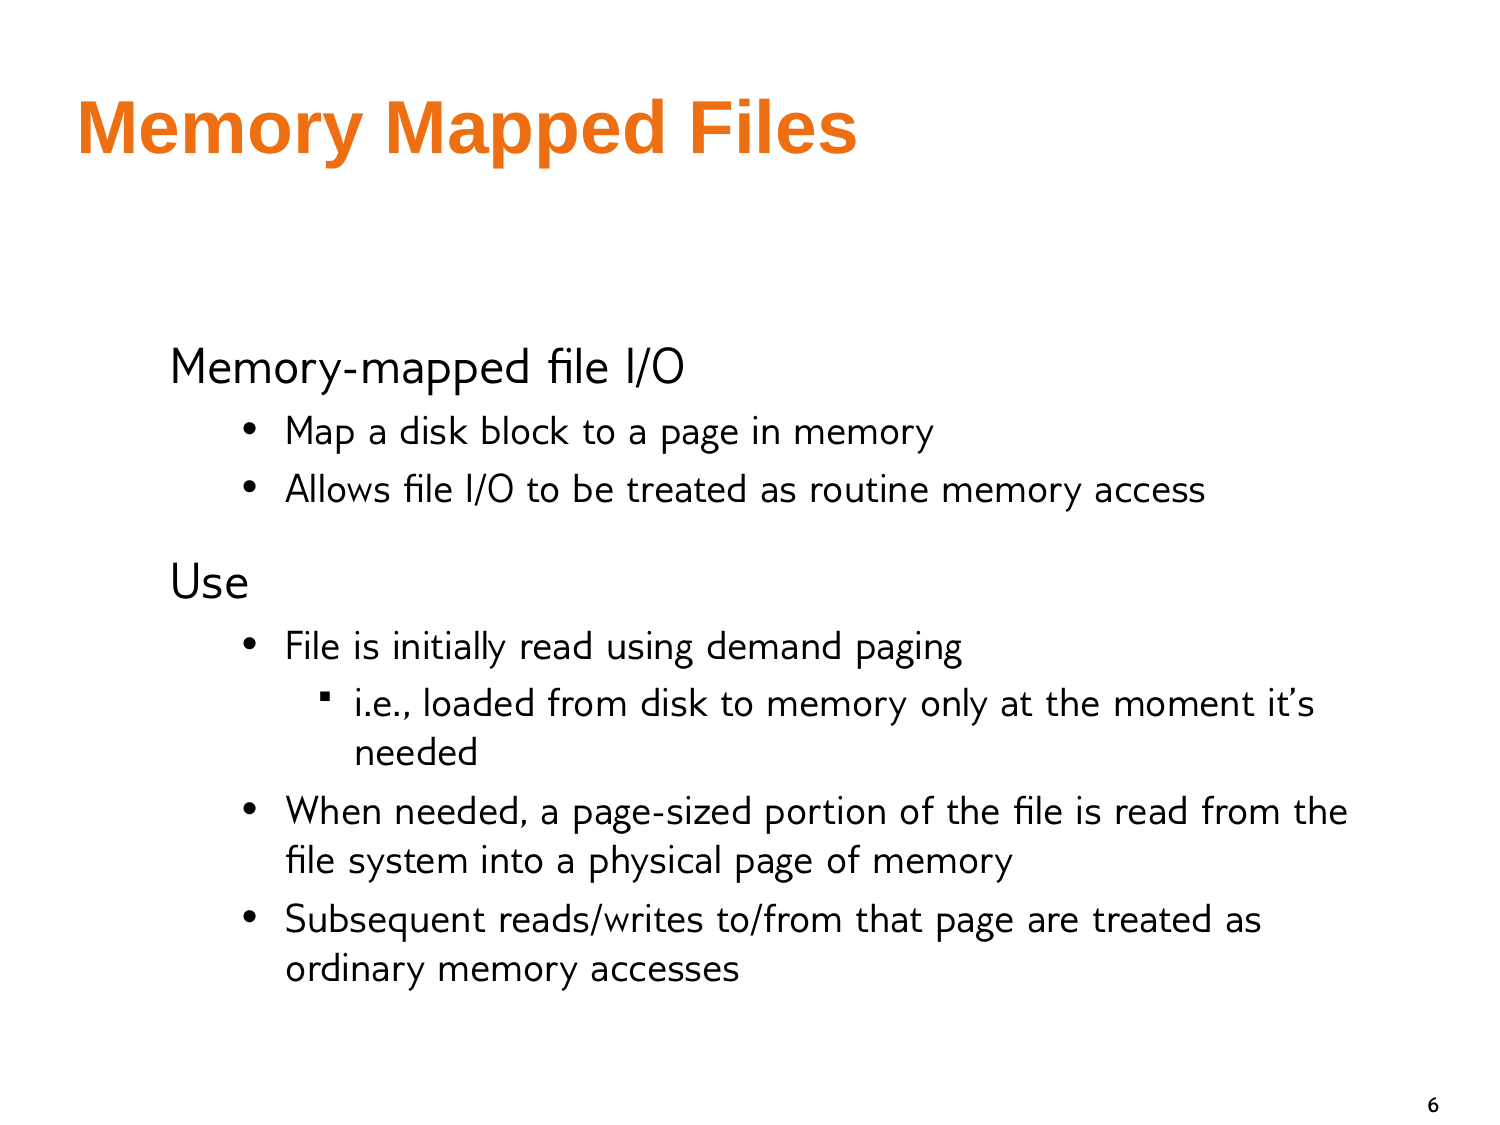

# Memory Mapped Files
Memory-mapped file I/O
Map a disk block to a page in memory
Allows file I/O to be treated as routine memory access
Use
File is initially read using demand paging
i.e., loaded from disk to memory only at the moment it’s needed
When needed, a page-sized portion of the file is read from the file system into a physical page of memory
Subsequent reads/writes to/from that page are treated as ordinary memory accesses